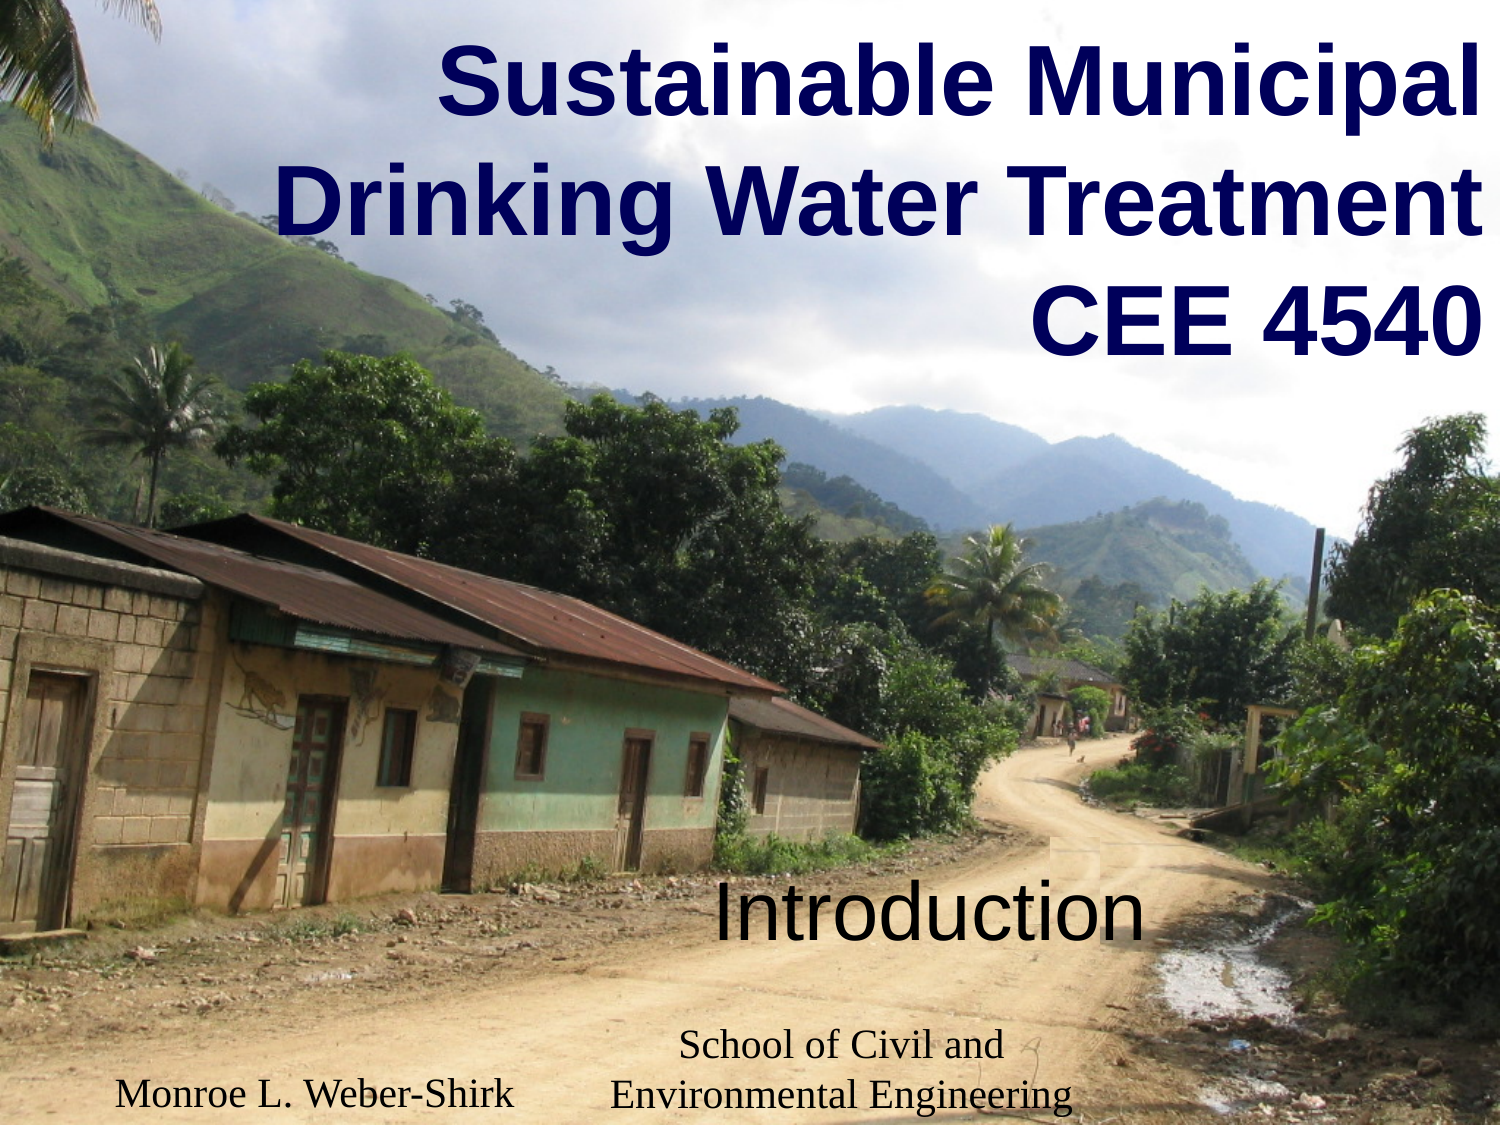

# Sustainable Municipal Drinking Water Treatment CEE 4540
Introduction
School of Civil and Environmental Engineering

Monroe L. Weber-Shirk